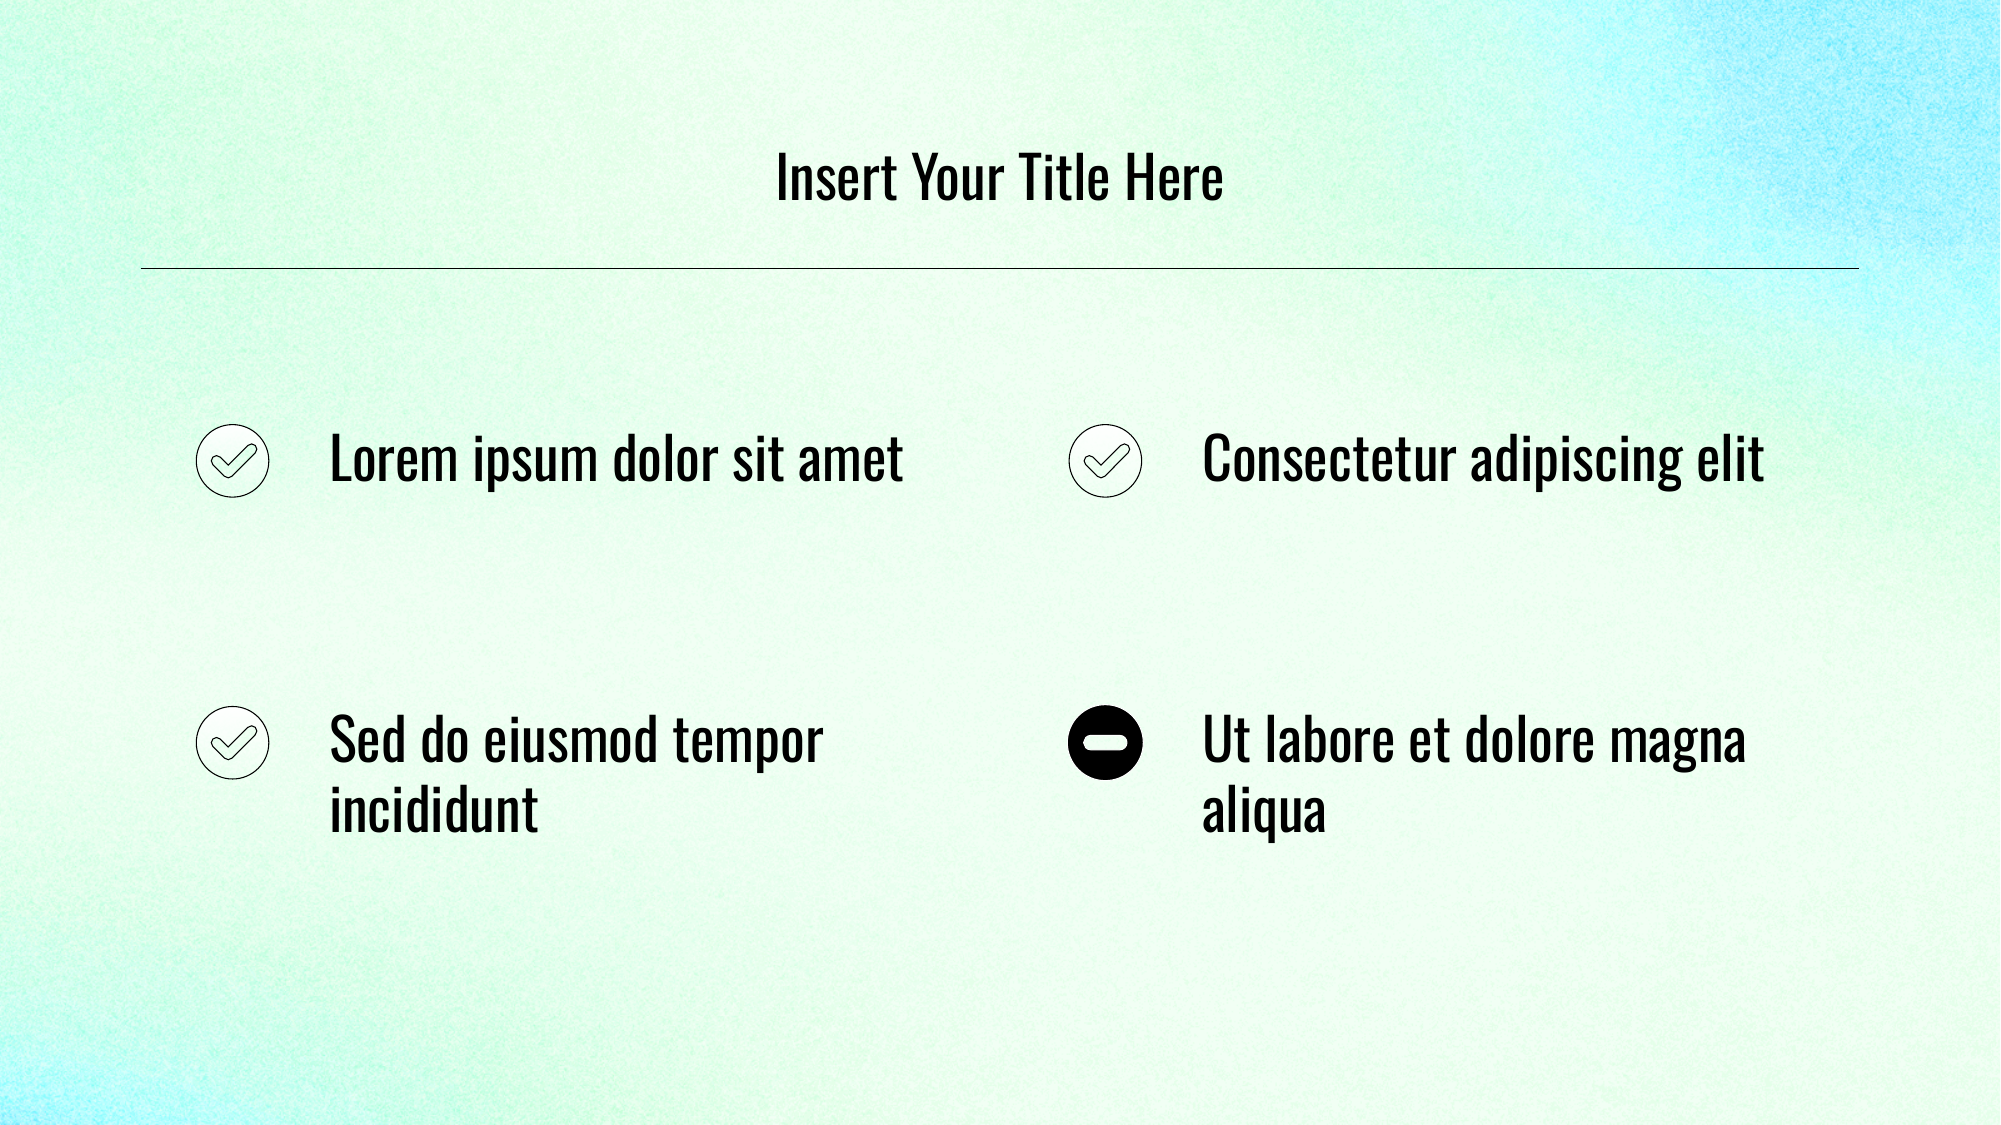

Insert Your Title Here
Lorem ipsum dolor sit amet
Consectetur adipiscing elit

Sed do eiusmod tempor incididunt
Ut labore et dolore magna aliqua